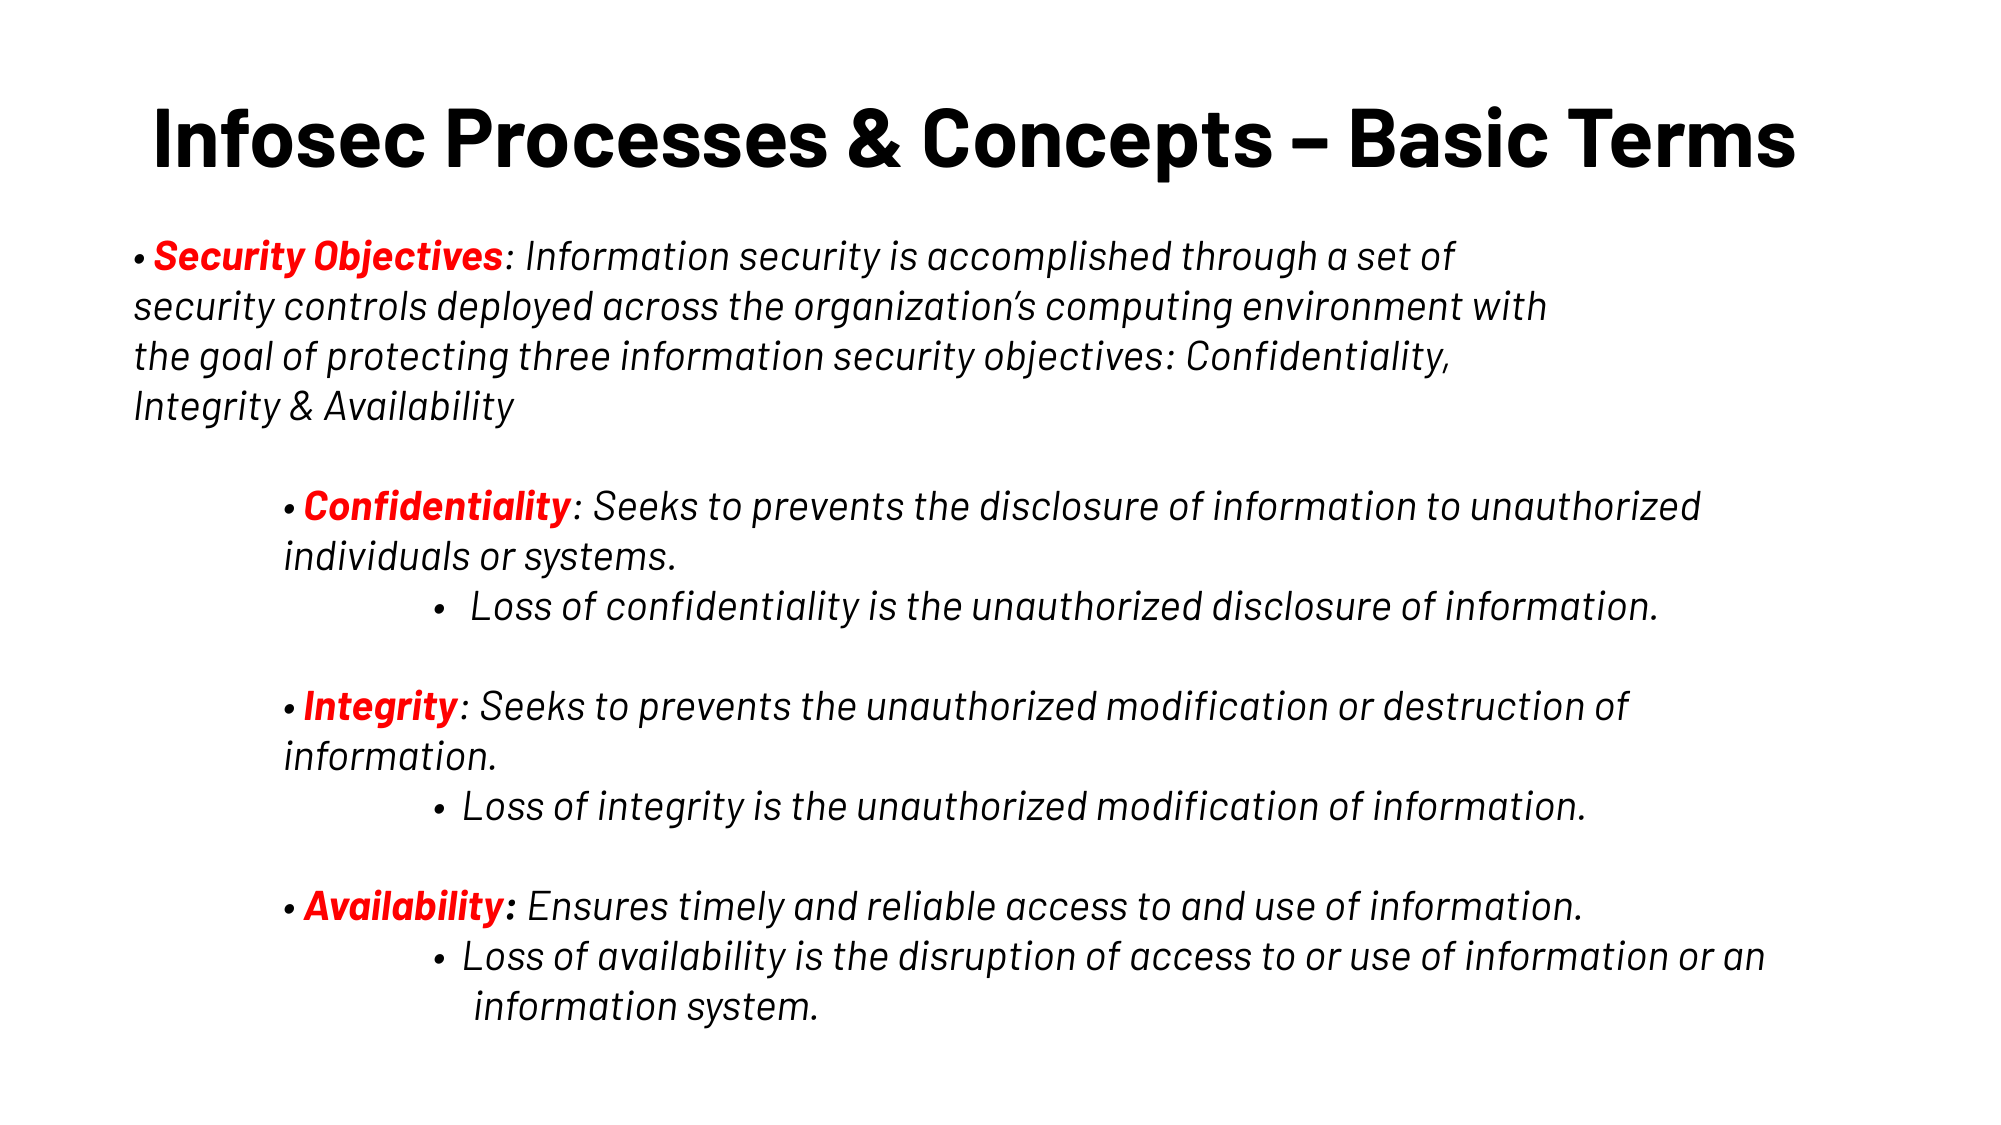

# Infosec Processes & Concepts – Basic Terms
• Security Objectives: Information security is accomplished through a set of
security controls deployed across the organization’s computing environment with
the goal of protecting three information security objectives: Confidentiality,
Integrity & Availability

	• Confidentiality: Seeks to prevents the disclosure of information to unauthorized
	individuals or systems.
		•   Loss of confidentiality is the unauthorized disclosure of information.

	• Integrity: Seeks to prevents the unauthorized modification or destruction of
	information.
		•  Loss of integrity is the unauthorized modification of information.

	• Availability: Ensures timely and reliable access to and use of information.
		•  Loss of availability is the disruption of access to or use of information or an
		     information system.